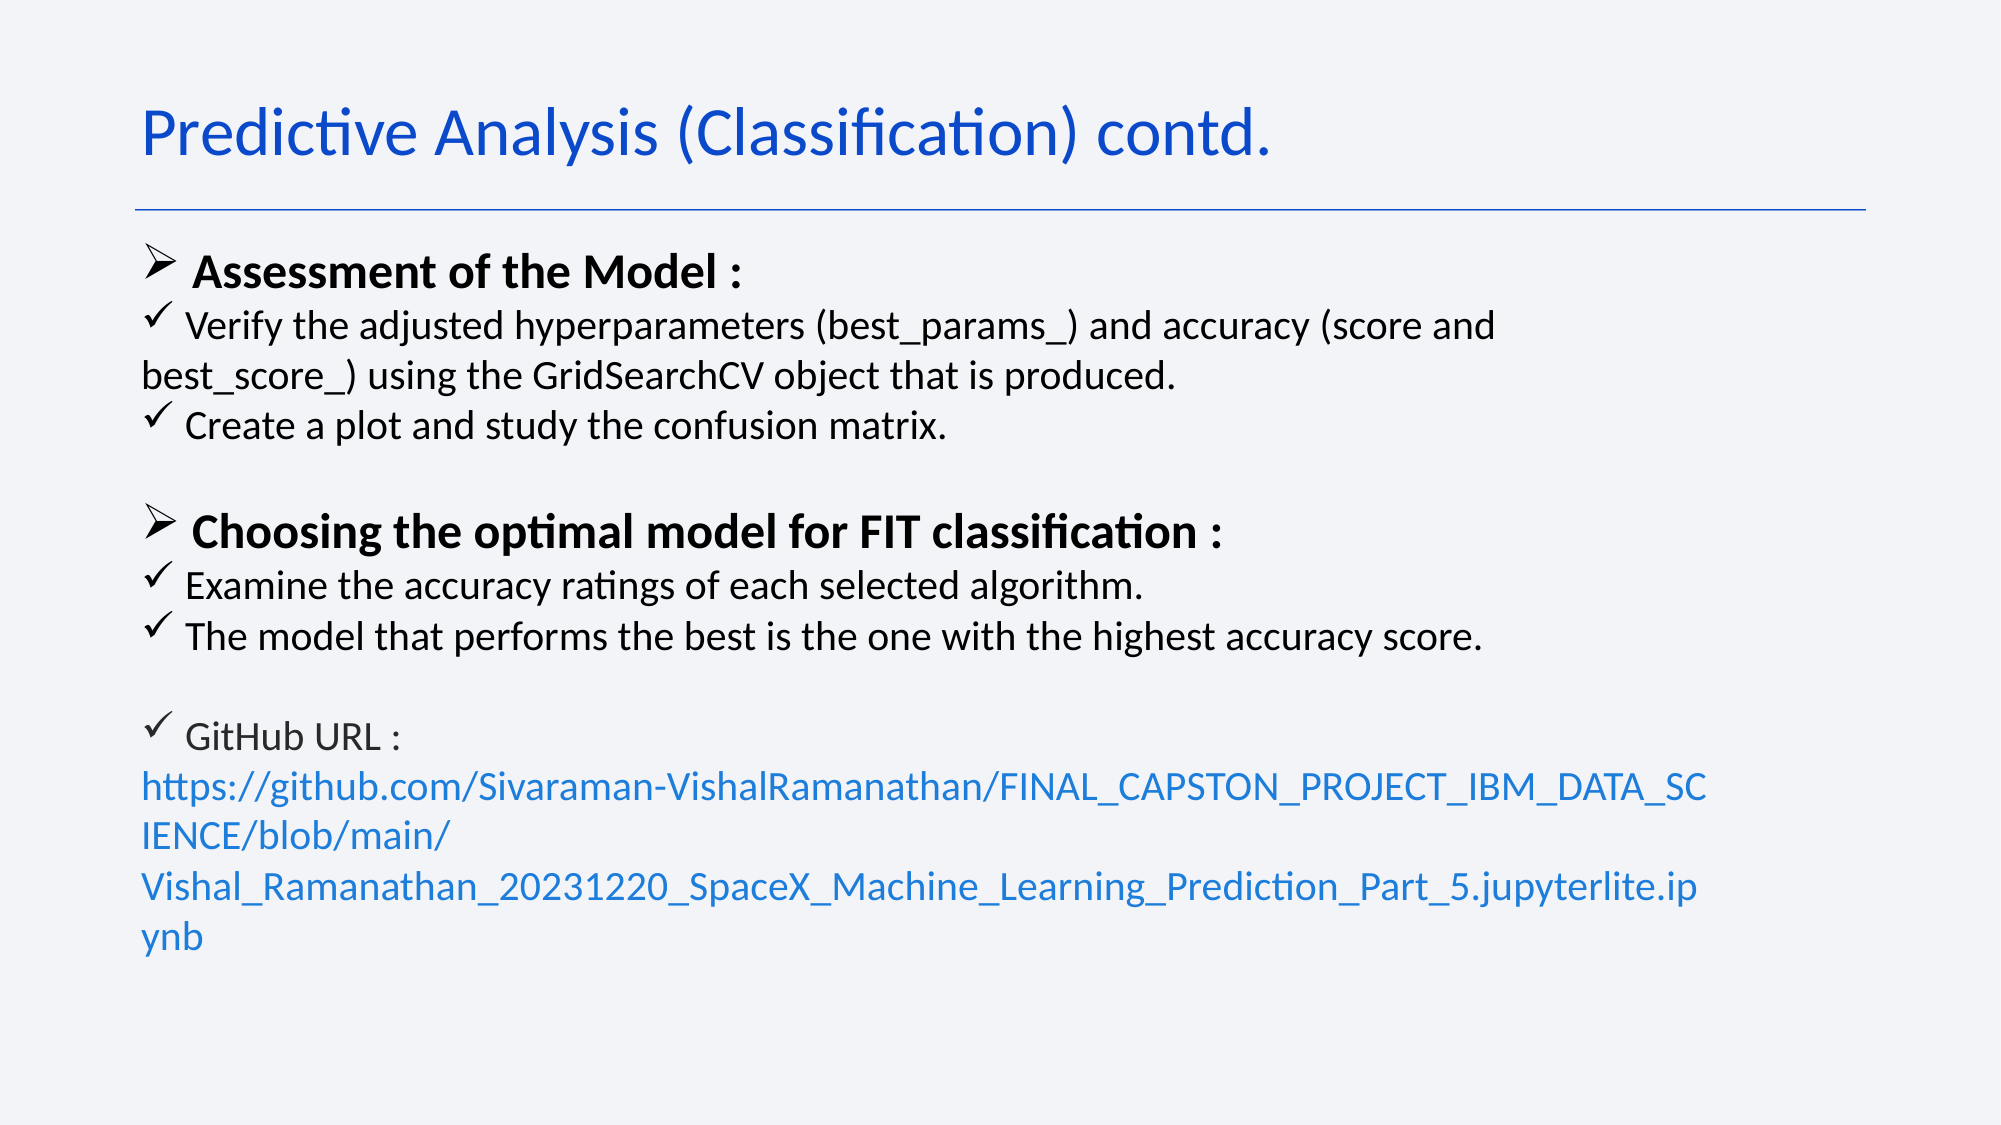

Predictive Analysis (Classification) contd.
 Assessment of the Model :
 Verify the adjusted hyperparameters (best_params_) and accuracy (score and best_score_) using the GridSearchCV object that is produced.
 Create a plot and study the confusion matrix.

 Choosing the optimal model for FIT classification :
 Examine the accuracy ratings of each selected algorithm.
 The model that performs the best is the one with the highest accuracy score.

 GitHub URL : https://github.com/Sivaraman-VishalRamanathan/FINAL_CAPSTON_PROJECT_IBM_DATA_SCIENCE/blob/main/Vishal_Ramanathan_20231220_SpaceX_Machine_Learning_Prediction_Part_5.jupyterlite.ipynb
16